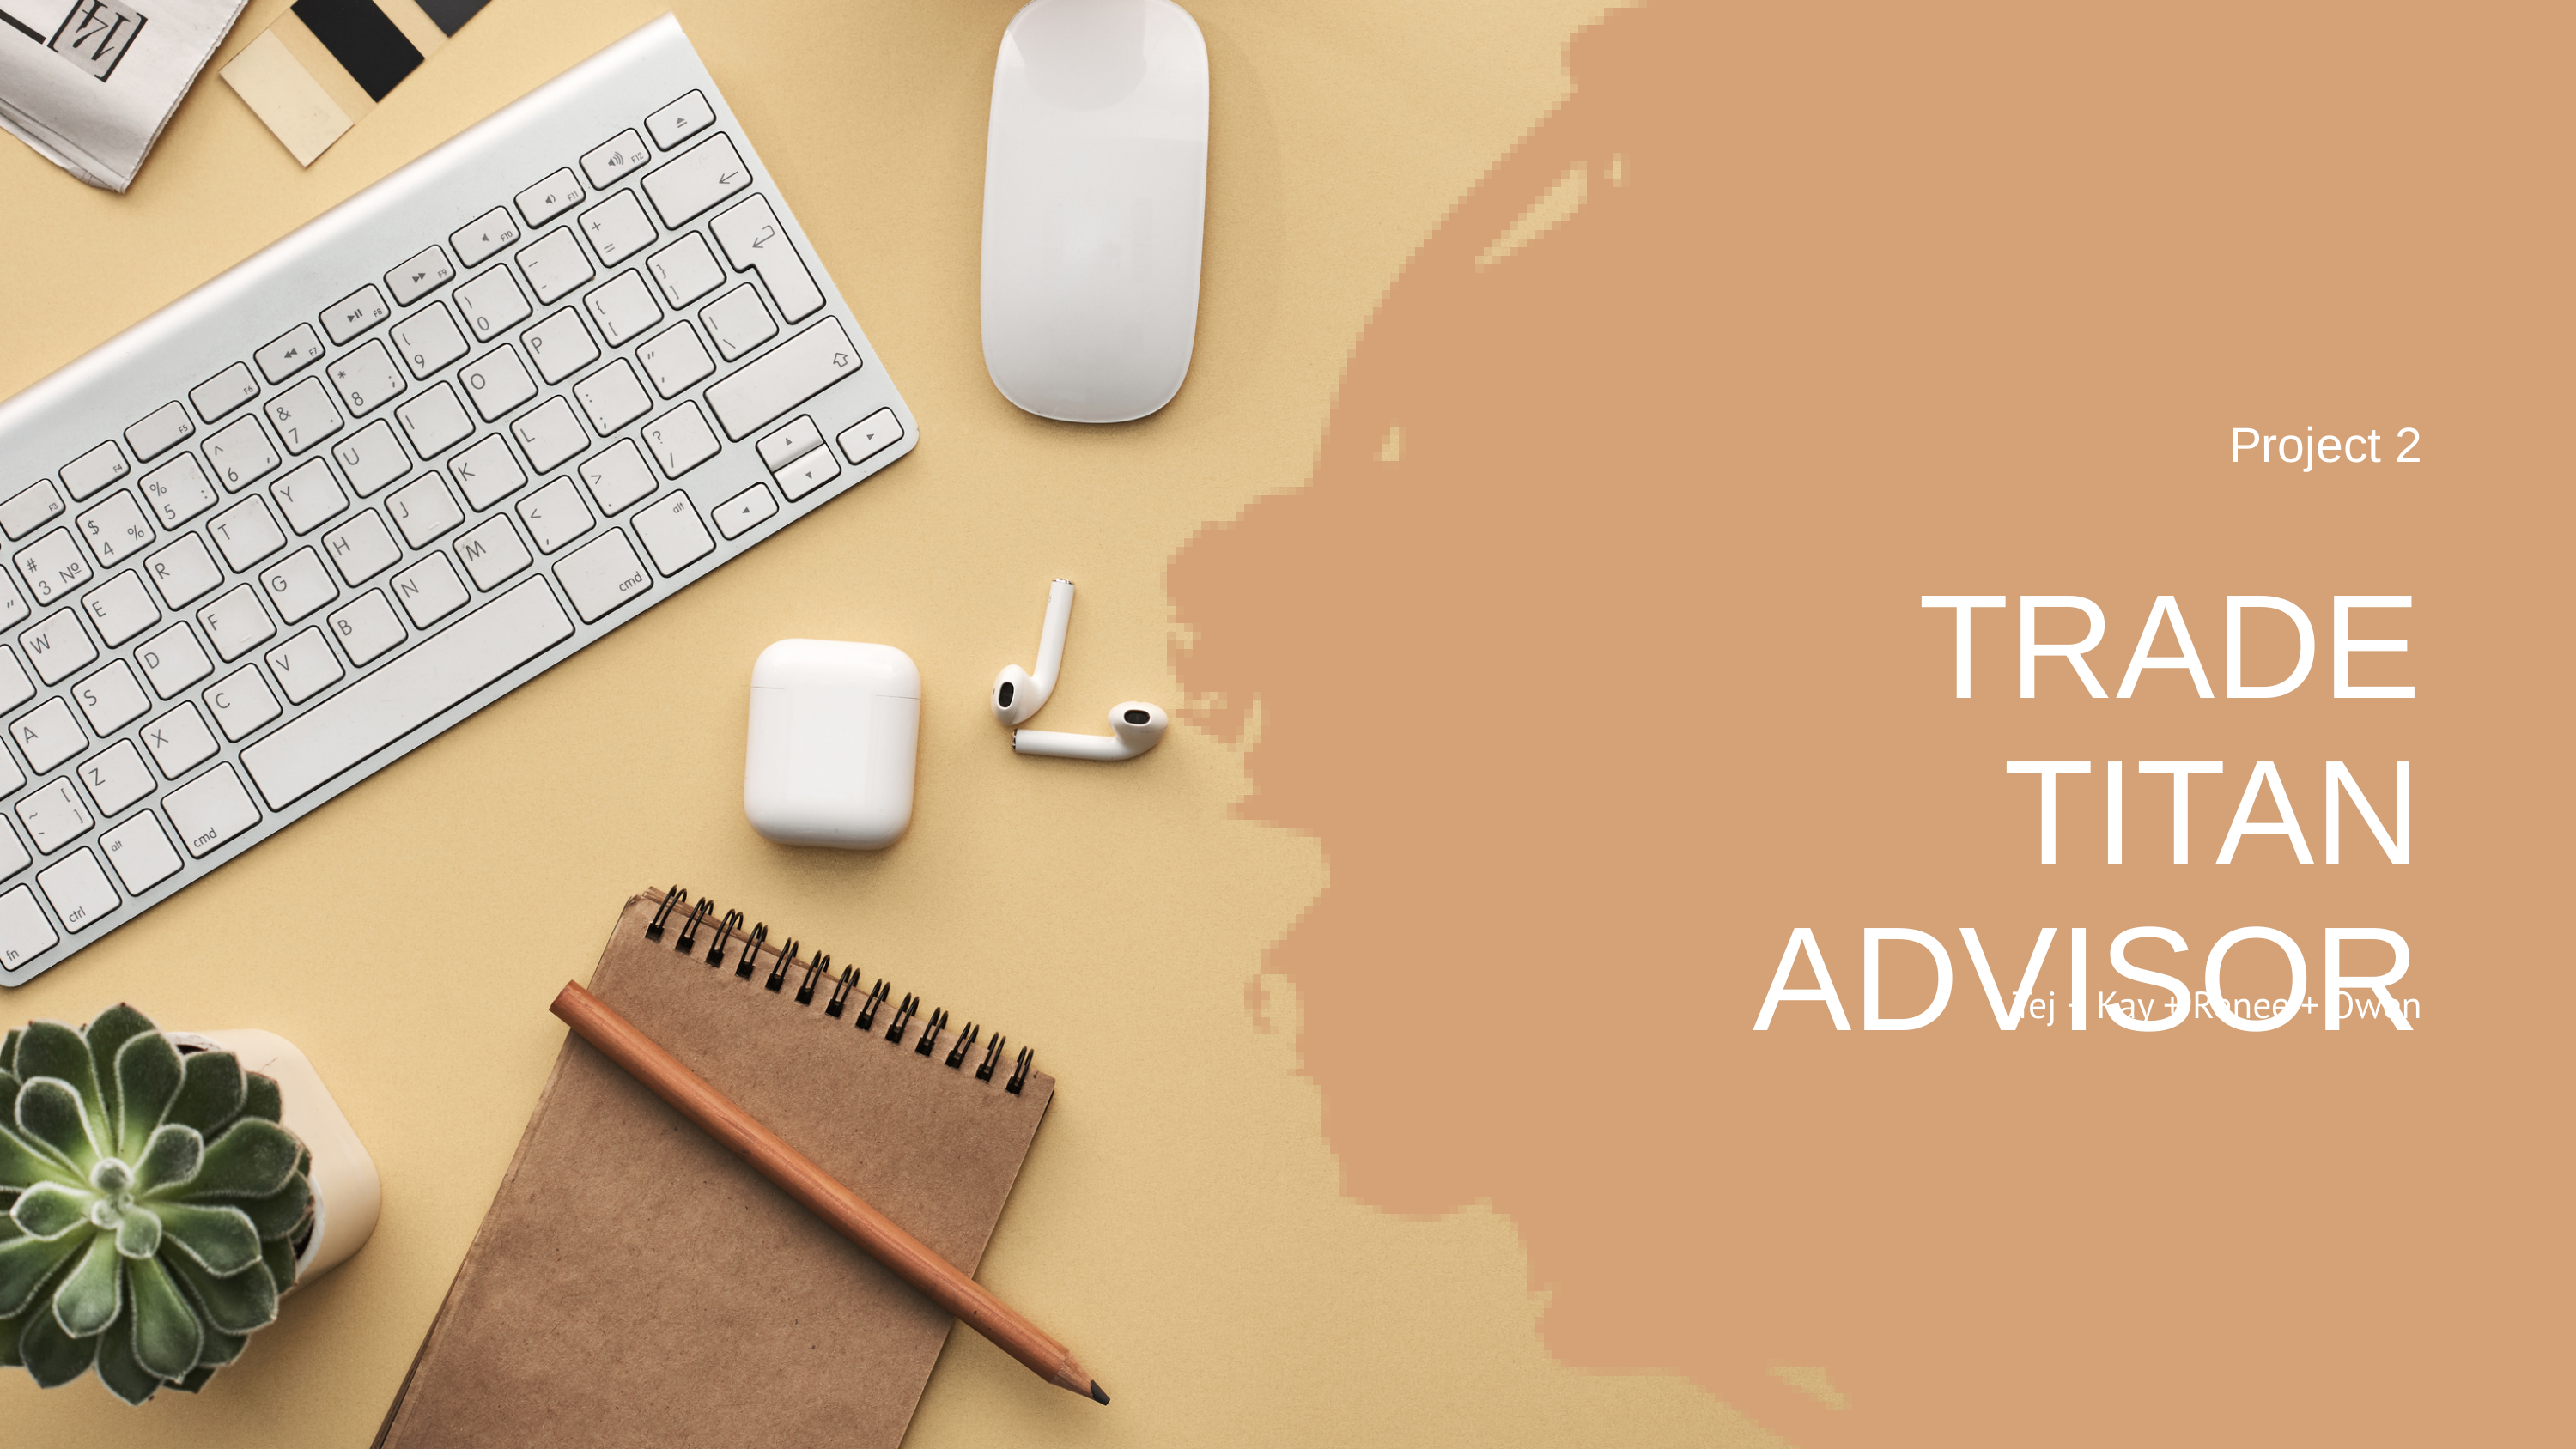

Project 2
TRADE TITAN ADVISOR
Tej + Kay + Renee + Owen